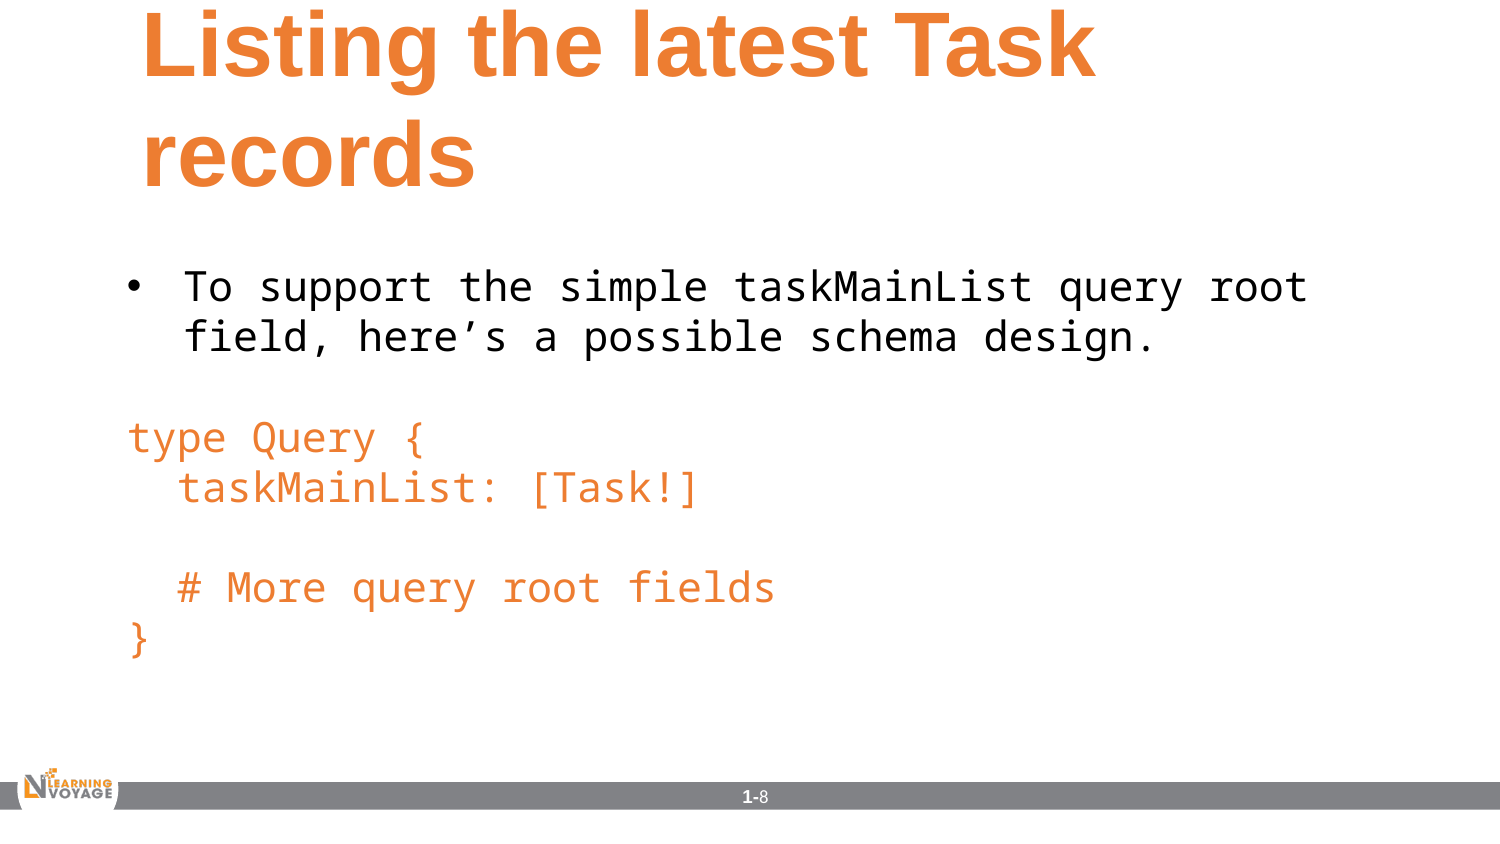

Listing the latest Task records
To support the simple taskMainList query root field, here’s a possible schema design.

type Query {
  taskMainList: [Task!]

  # More query root fields
}
1-8